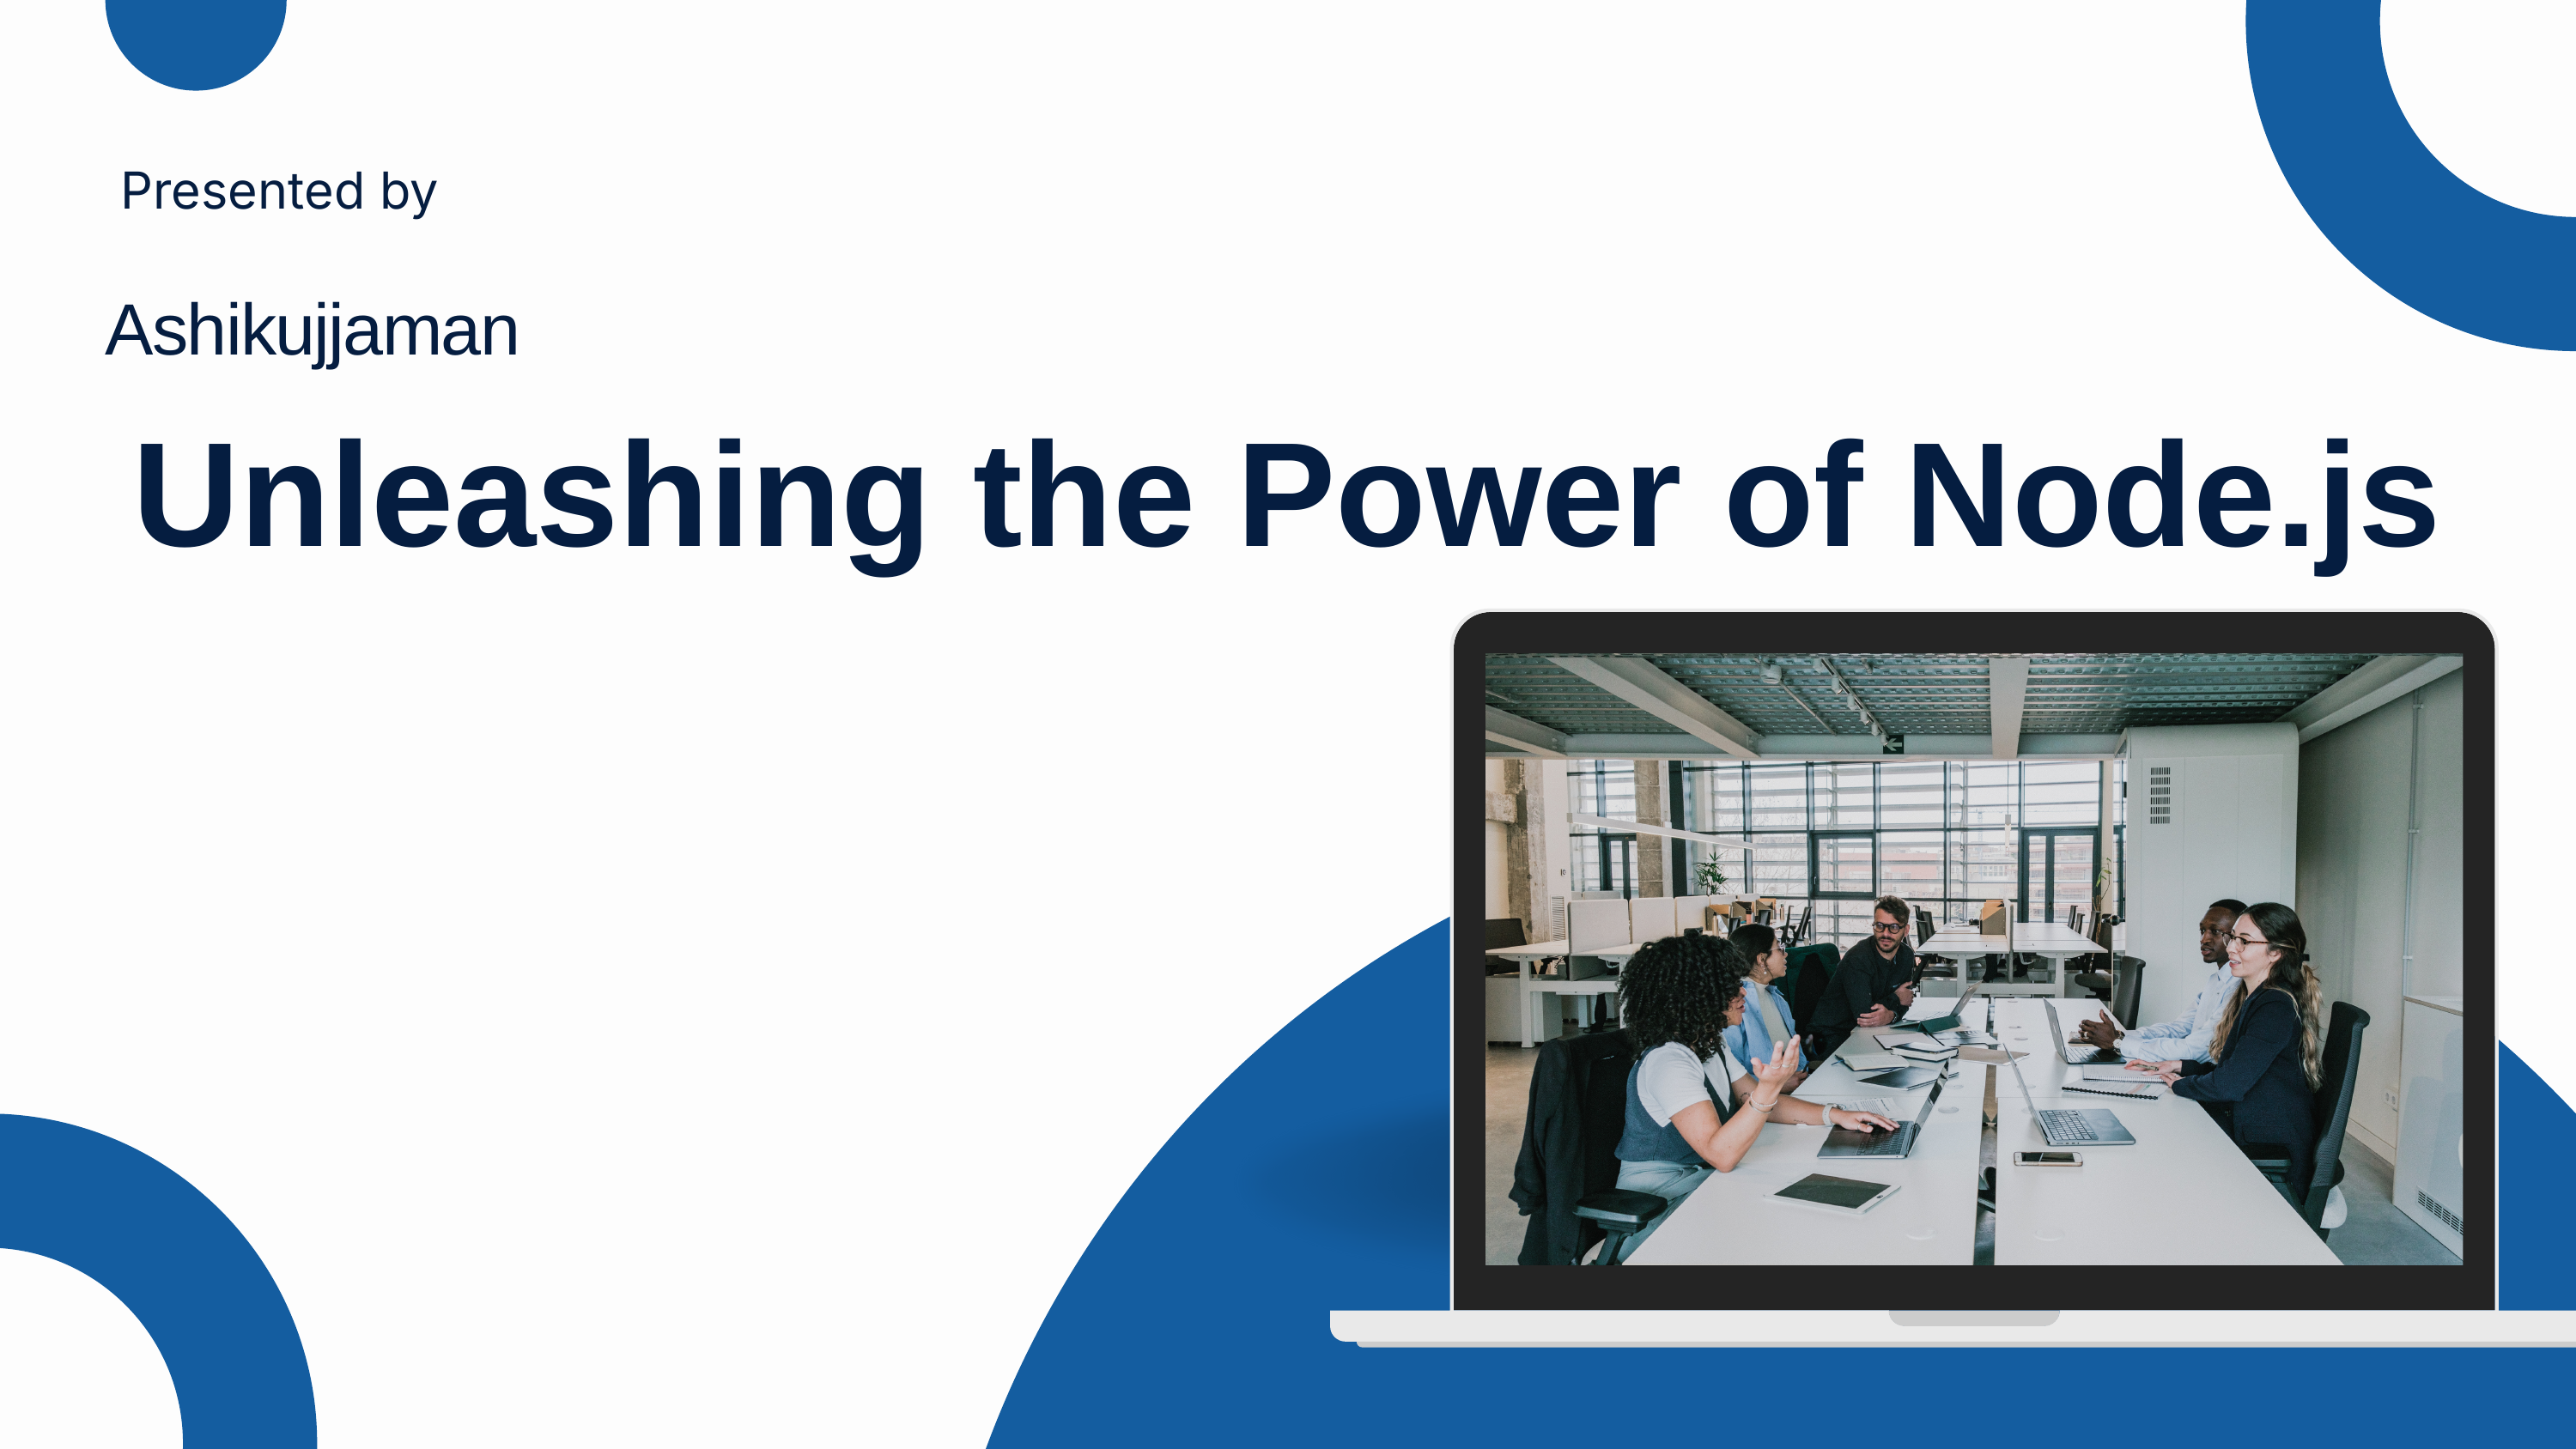

Presented by
Ashikujjaman
Unleashing the Power of Node.js